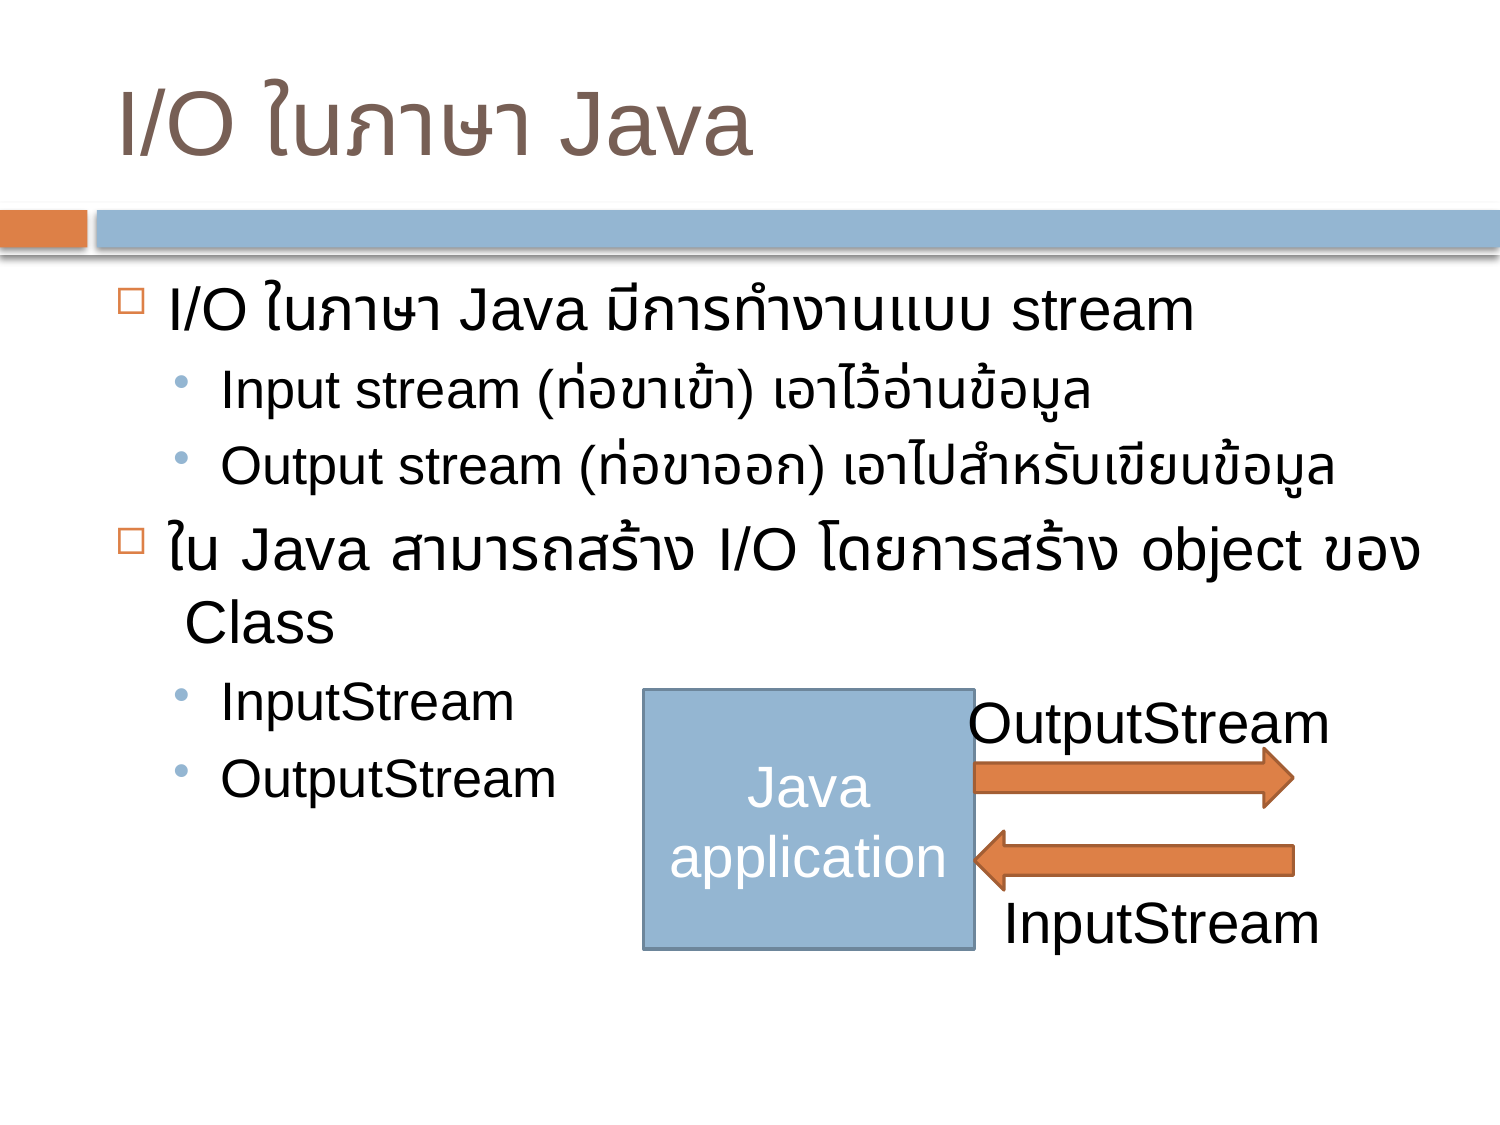

# I/O ในภาษา Java
I/O ในภาษา Java มีการทำงานแบบ stream
Input stream (ท่อขาเข้า) เอาไว้อ่านข้อมูล
Output stream (ท่อขาออก) เอาไปสำหรับเขียนข้อมูล
ใน Java สามารถสร้าง I/O โดยการสร้าง object ของ Class
InputStream
OutputStream
OutputStream
Java application

InputStream